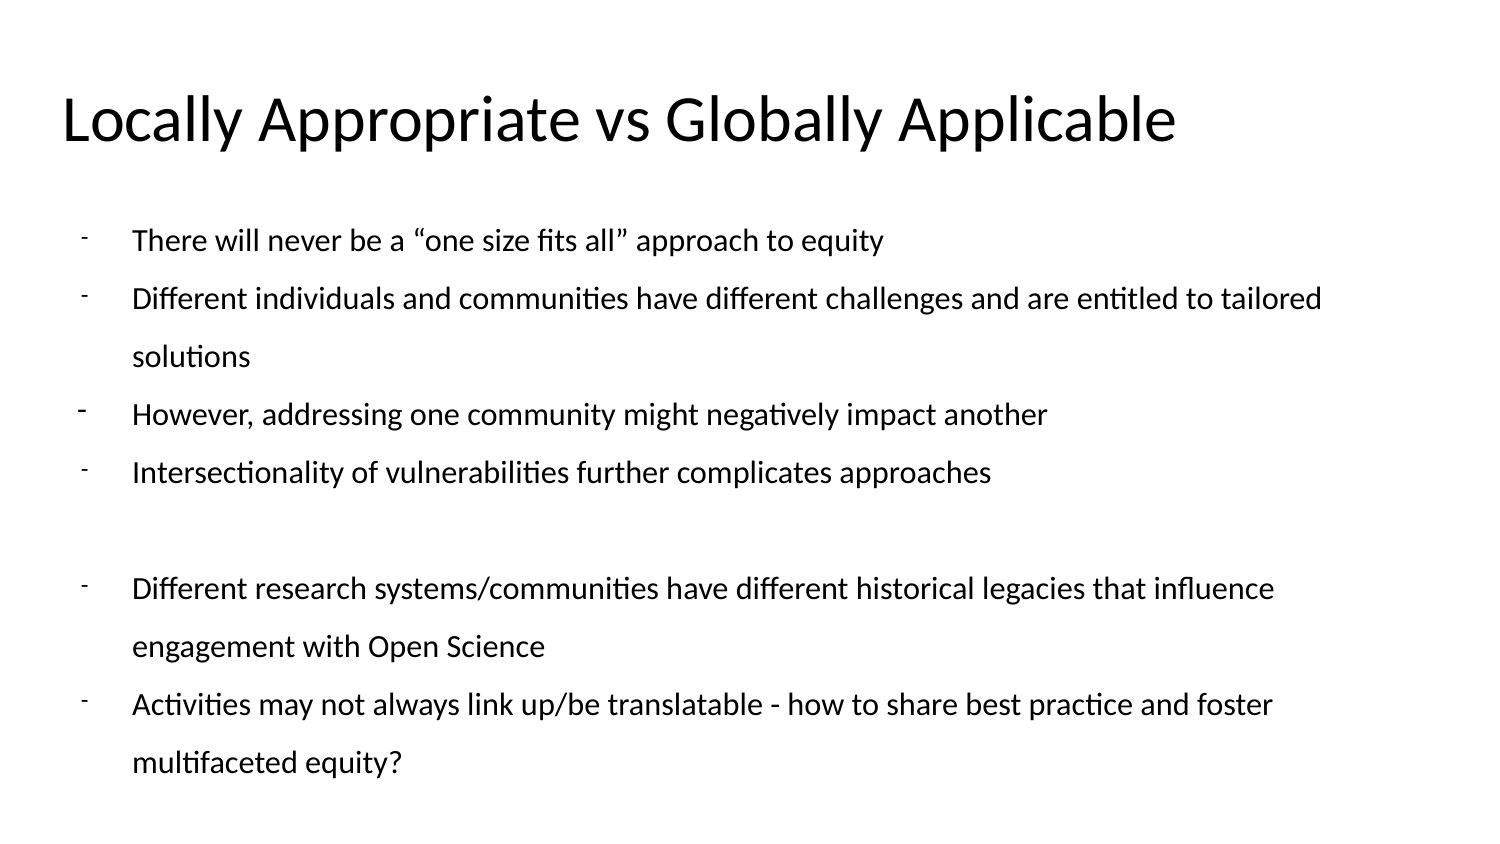

# Locally Appropriate vs Globally Applicable
There will never be a “one size fits all” approach to equity
Different individuals and communities have different challenges and are entitled to tailored solutions
However, addressing one community might negatively impact another
Intersectionality of vulnerabilities further complicates approaches

Different research systems/communities have different historical legacies that influence engagement with Open Science
Activities may not always link up/be translatable - how to share best practice and foster multifaceted equity?